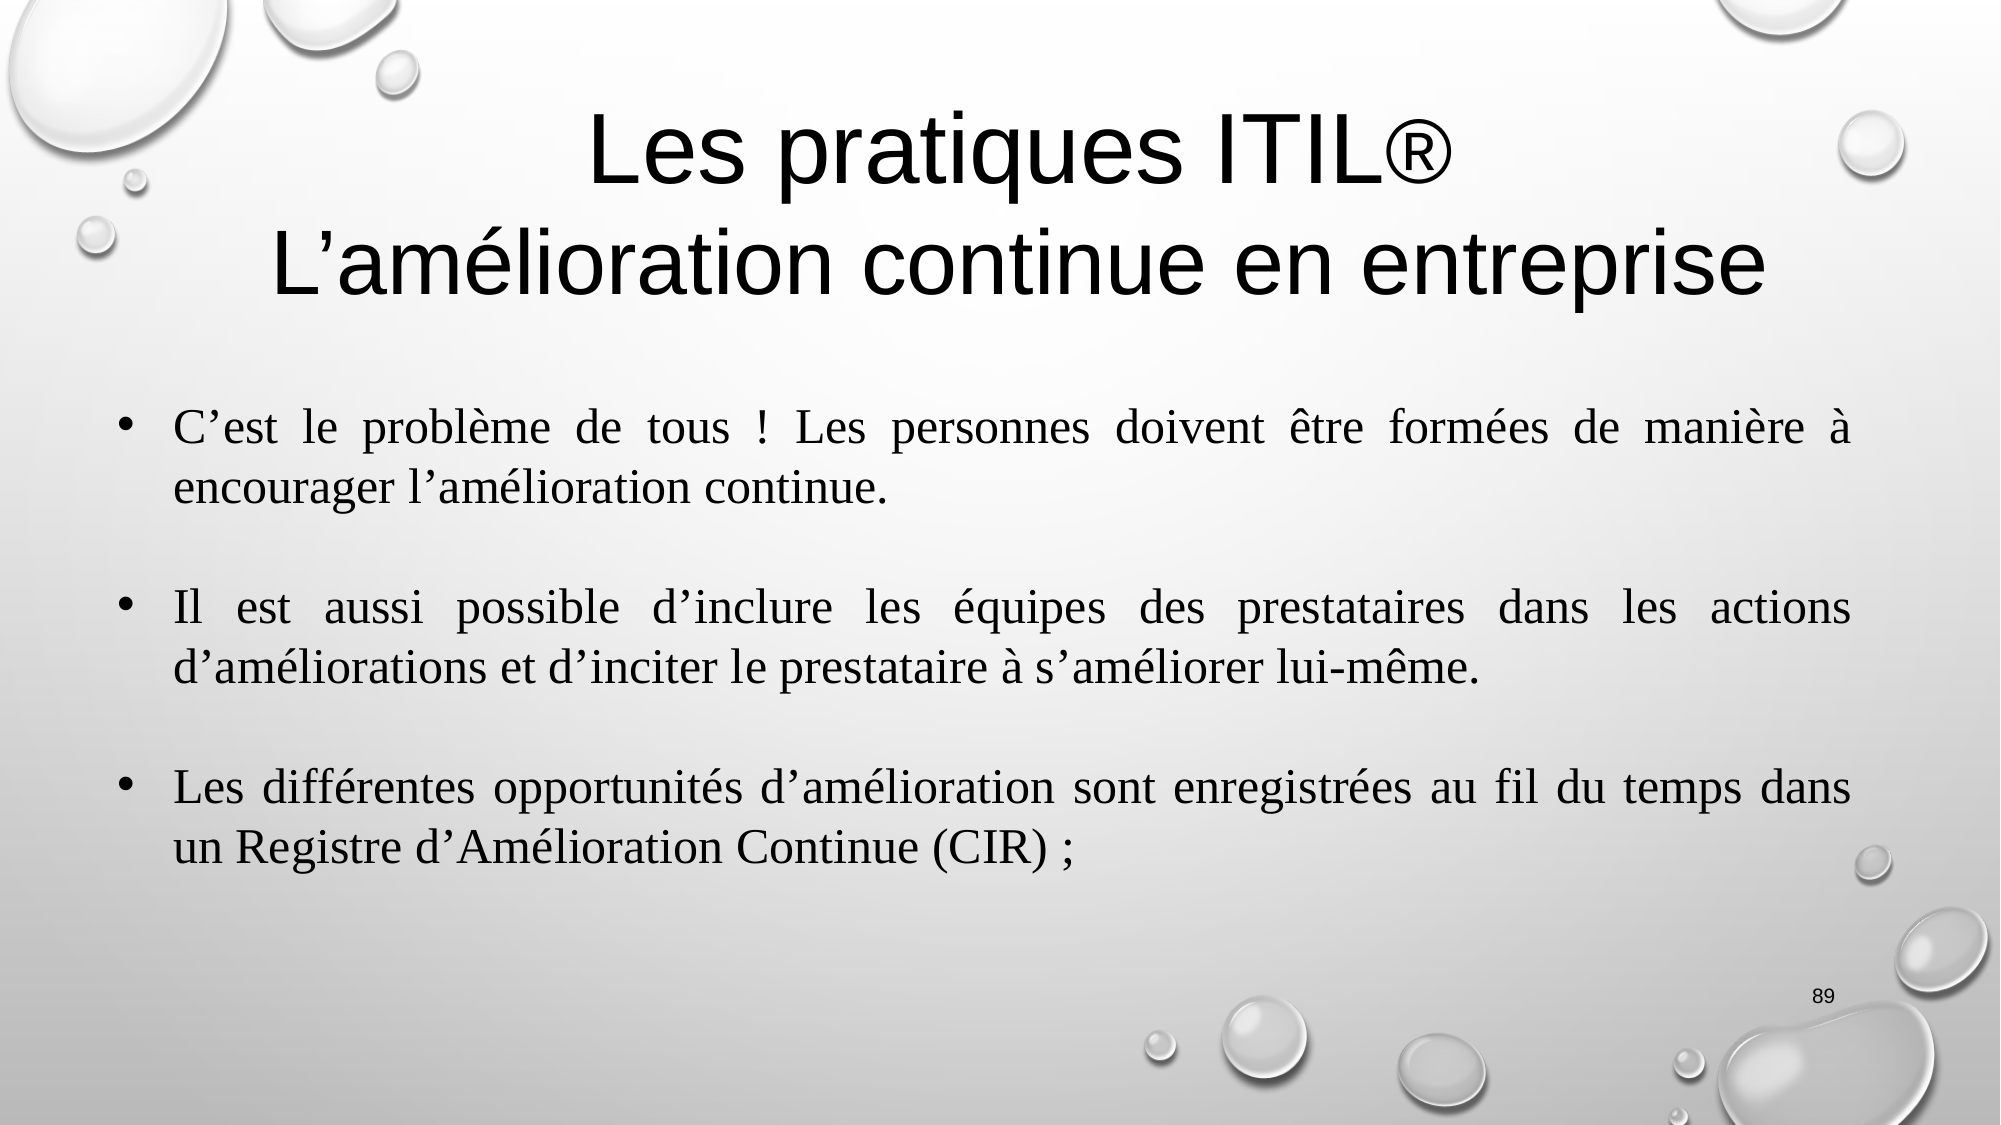

Les pratiques ITIL®
L’amélioration continue en entreprise

C’est le problème de tous ! Les personnes doivent être formées de manière à encourager l’amélioration continue.

Il est aussi possible d’inclure les équipes des prestataires dans les actions d’améliorations et d’inciter le prestataire à s’améliorer lui-même.

Les différentes opportunités d’amélioration sont enregistrées au fil du temps dans un Registre d’Amélioration Continue (CIR) ;
89